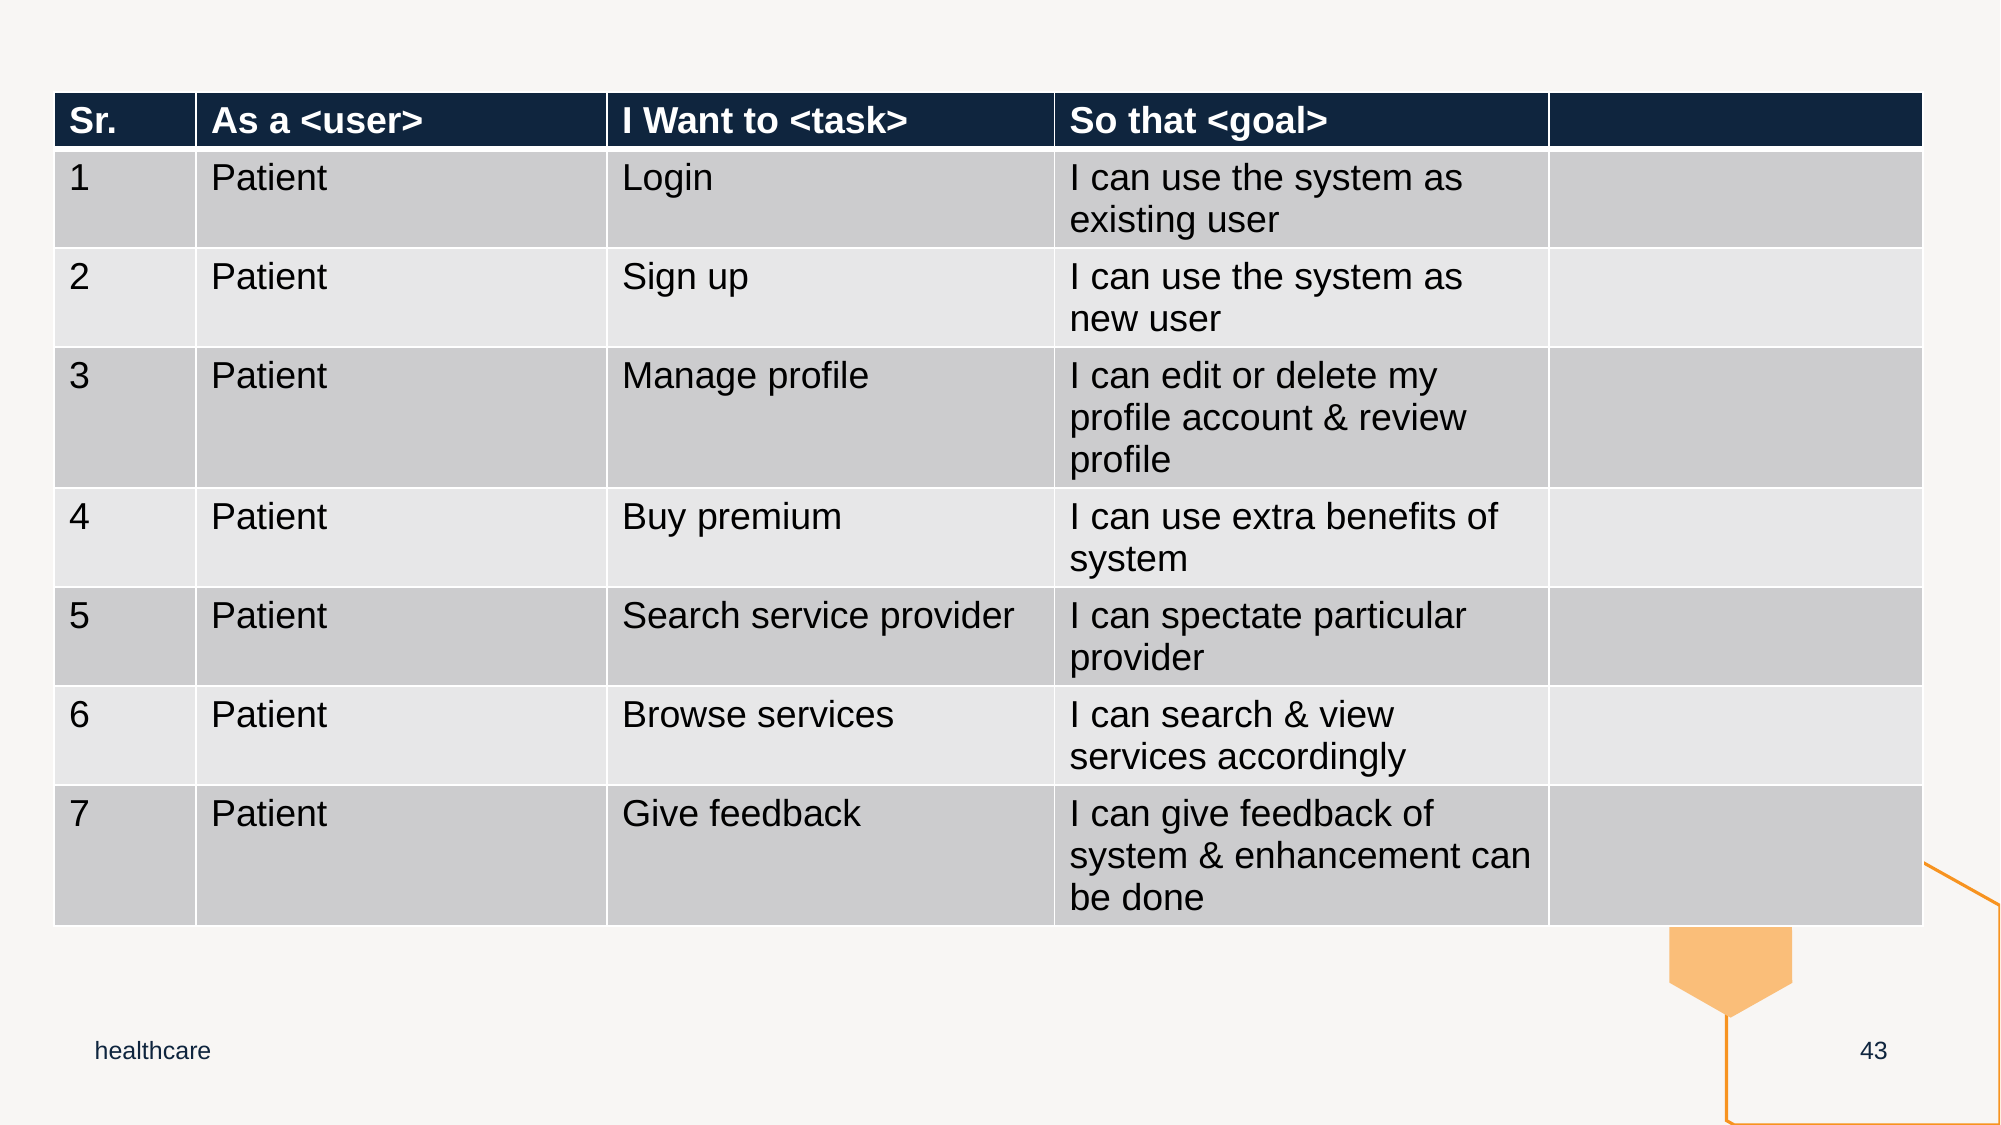

| Sr. | As a <user> | I Want to <task> | So that <goal> |  |
| --- | --- | --- | --- | --- |
| 1 | Patient | Login | I can use the system as existing user |  |
| 2 | Patient | Sign up | I can use the system as new user |  |
| 3 | Patient | Manage profile | I can edit or delete my profile account & review profile |  |
| 4 | Patient | Buy premium | I can use extra benefits of system |  |
| 5 | Patient | Search service provider | I can spectate particular provider |  |
| 6 | Patient | Browse services | I can search & view services accordingly |  |
| 7 | Patient | Give feedback | I can give feedback of system & enhancement can be done |  |
#
healthcare
43